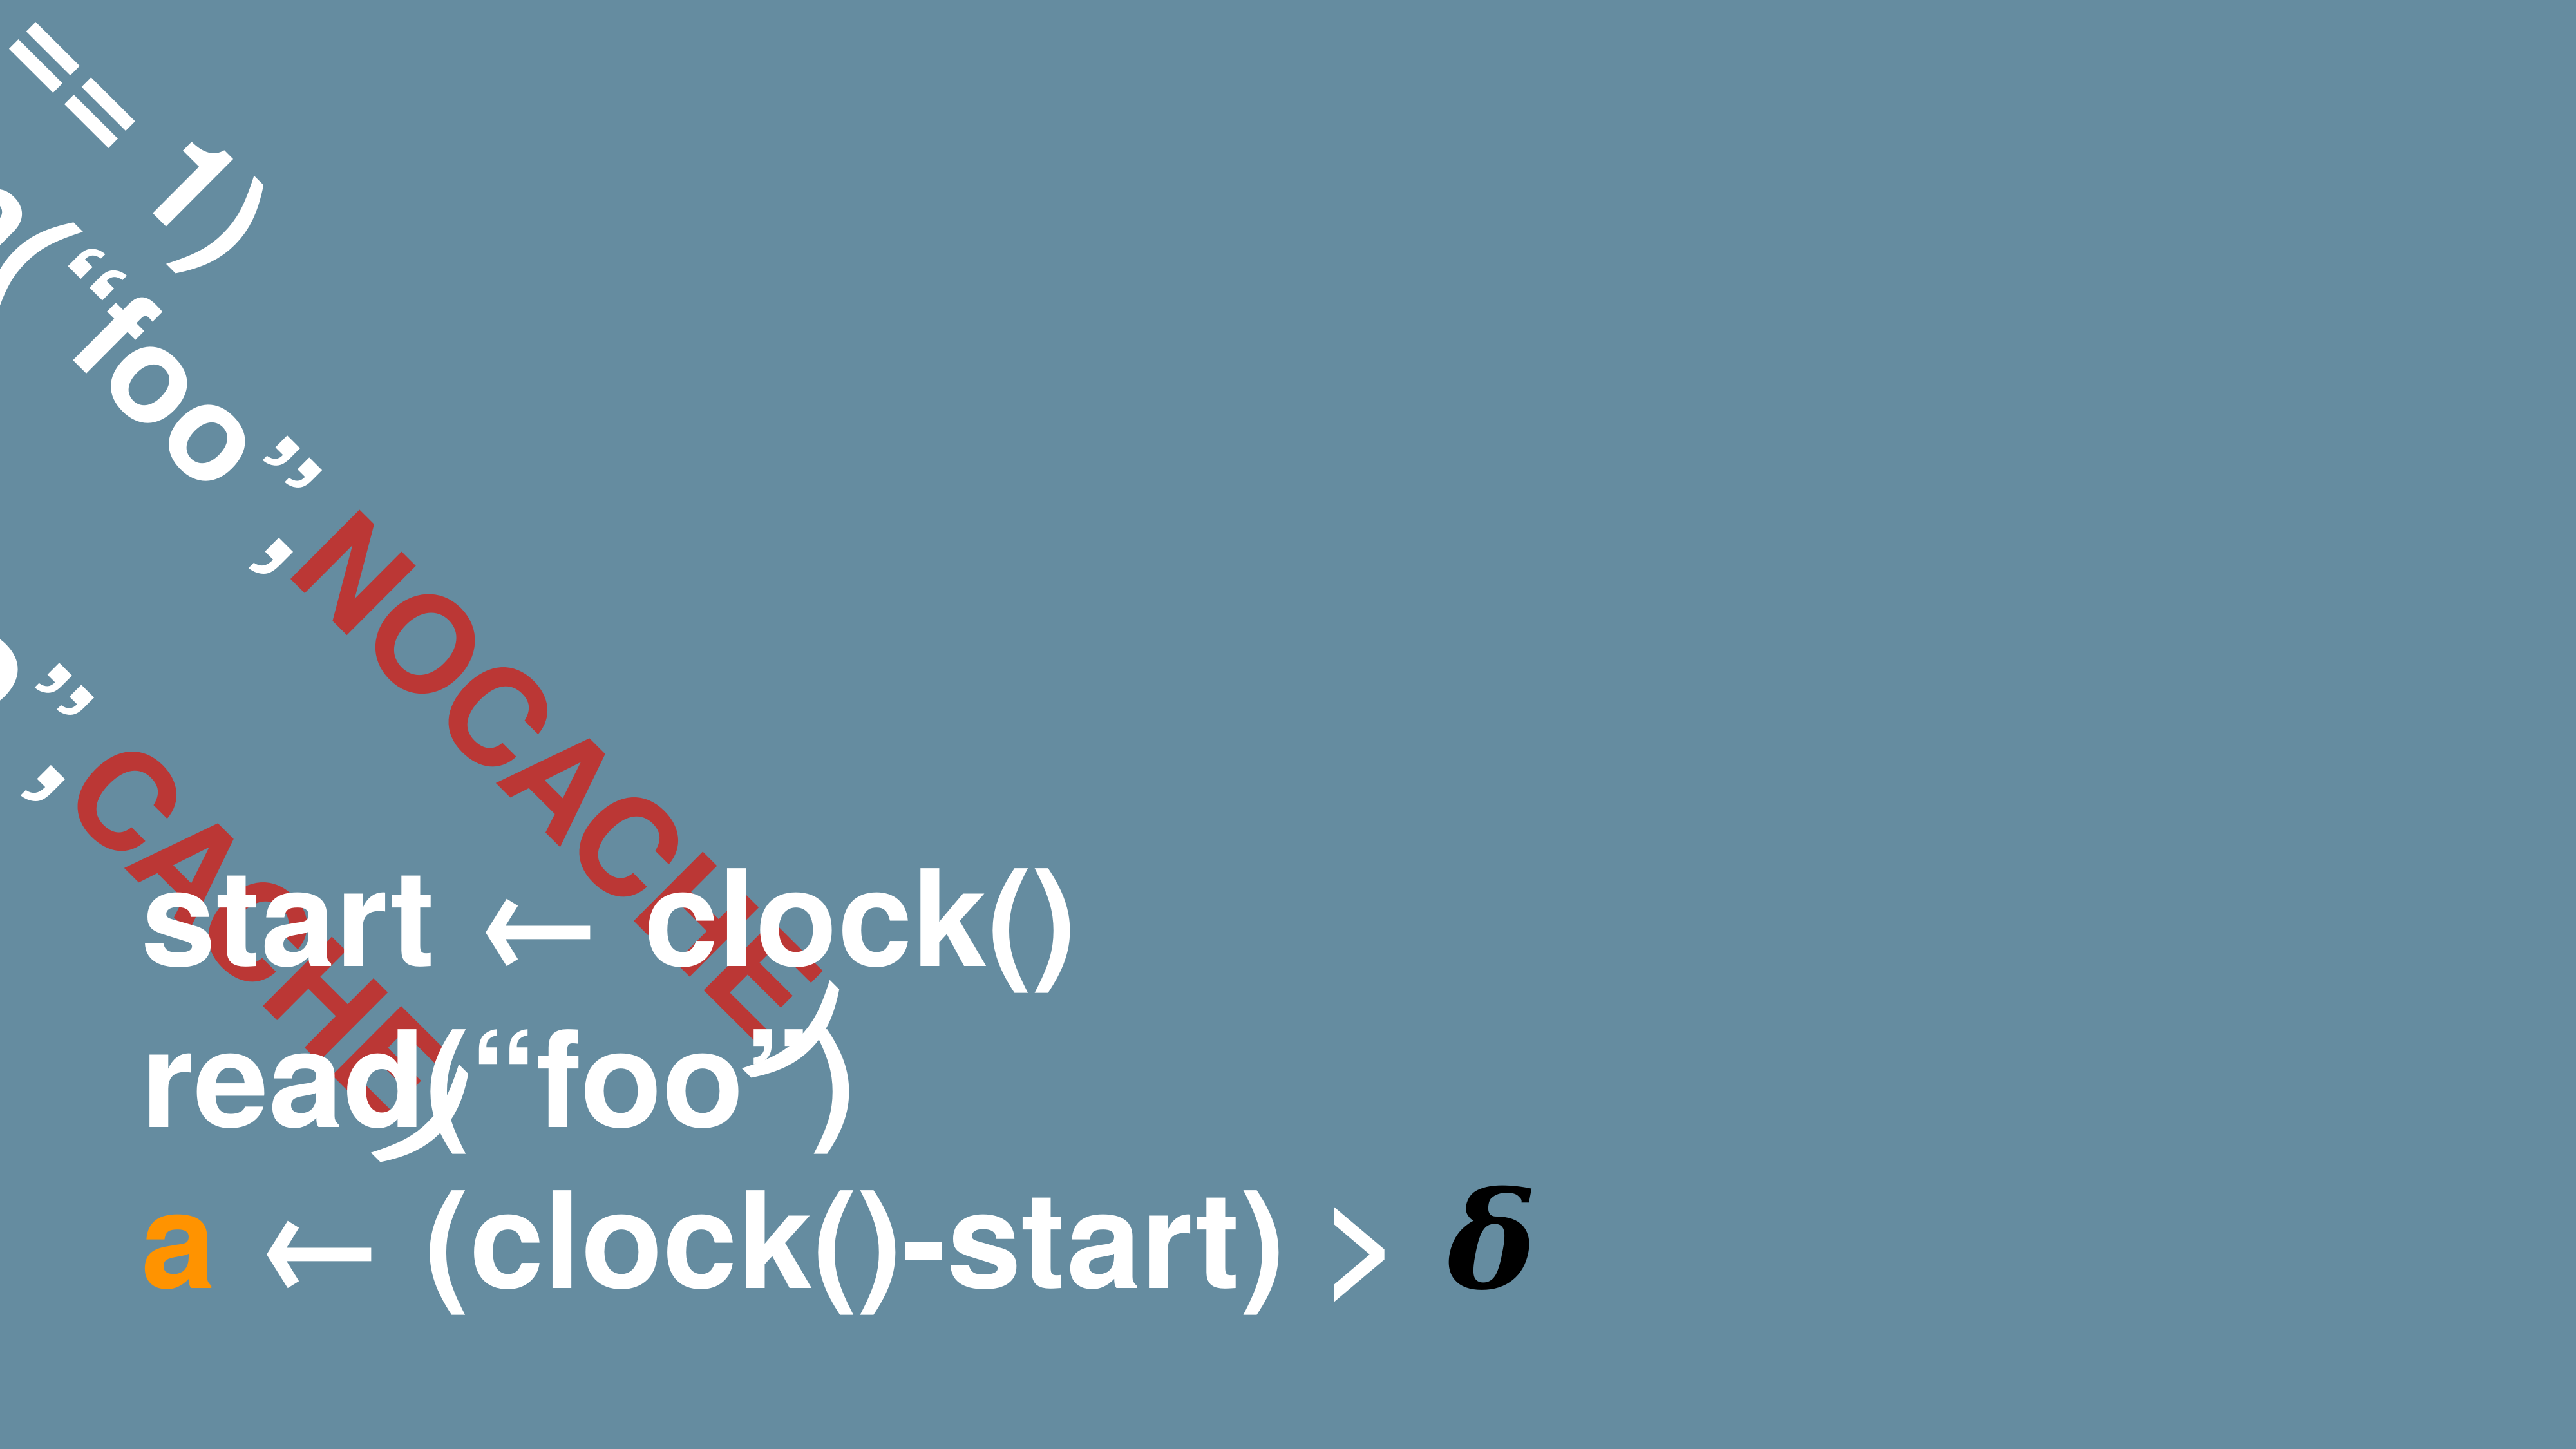

if (b == 1)
   open(“foo”,NOCACHE)
else
   open(“foo”,CACHE)
start ← clock()
read(“foo”)
a ← (clock()-start) > 𝜹